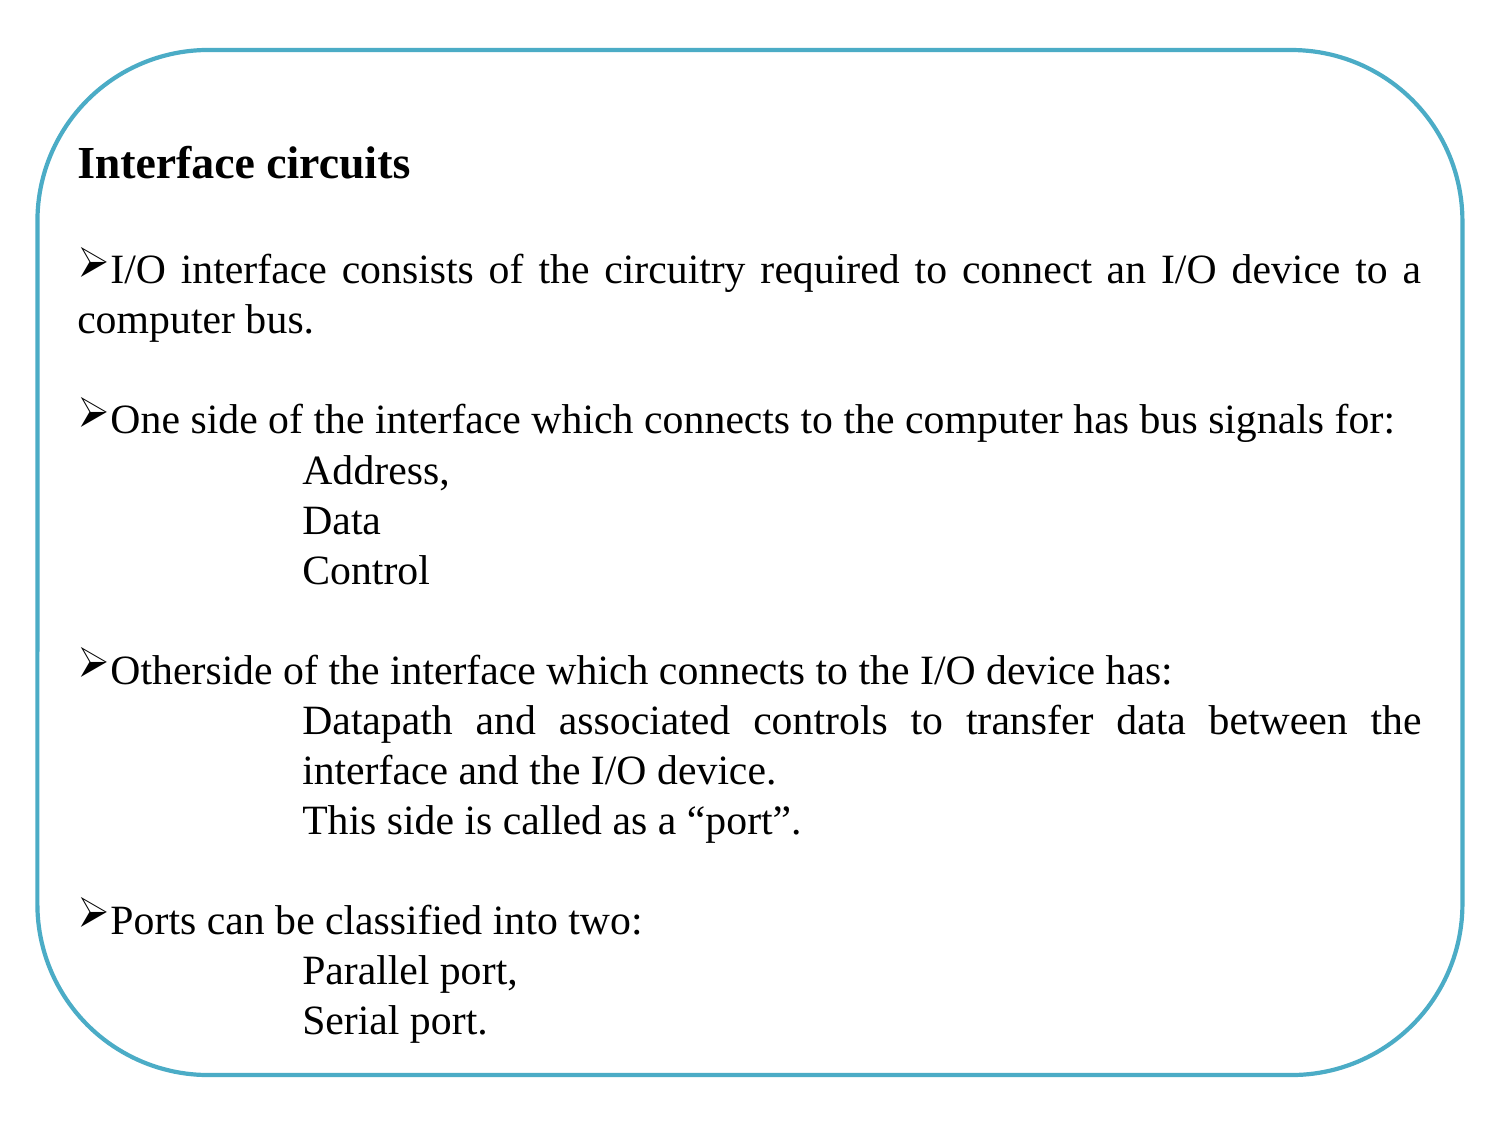

Interface circuits

I/O interface consists of the circuitry required to connect an I/O device to a computer bus.

One side of the interface which connects to the computer has bus signals for:
Address,
Data
Control

Otherside of the interface which connects to the I/O device has:
Datapath and associated controls to transfer data between the interface and the I/O device.
This side is called as a “port”.

Ports can be classified into two:
Parallel port,
Serial port.